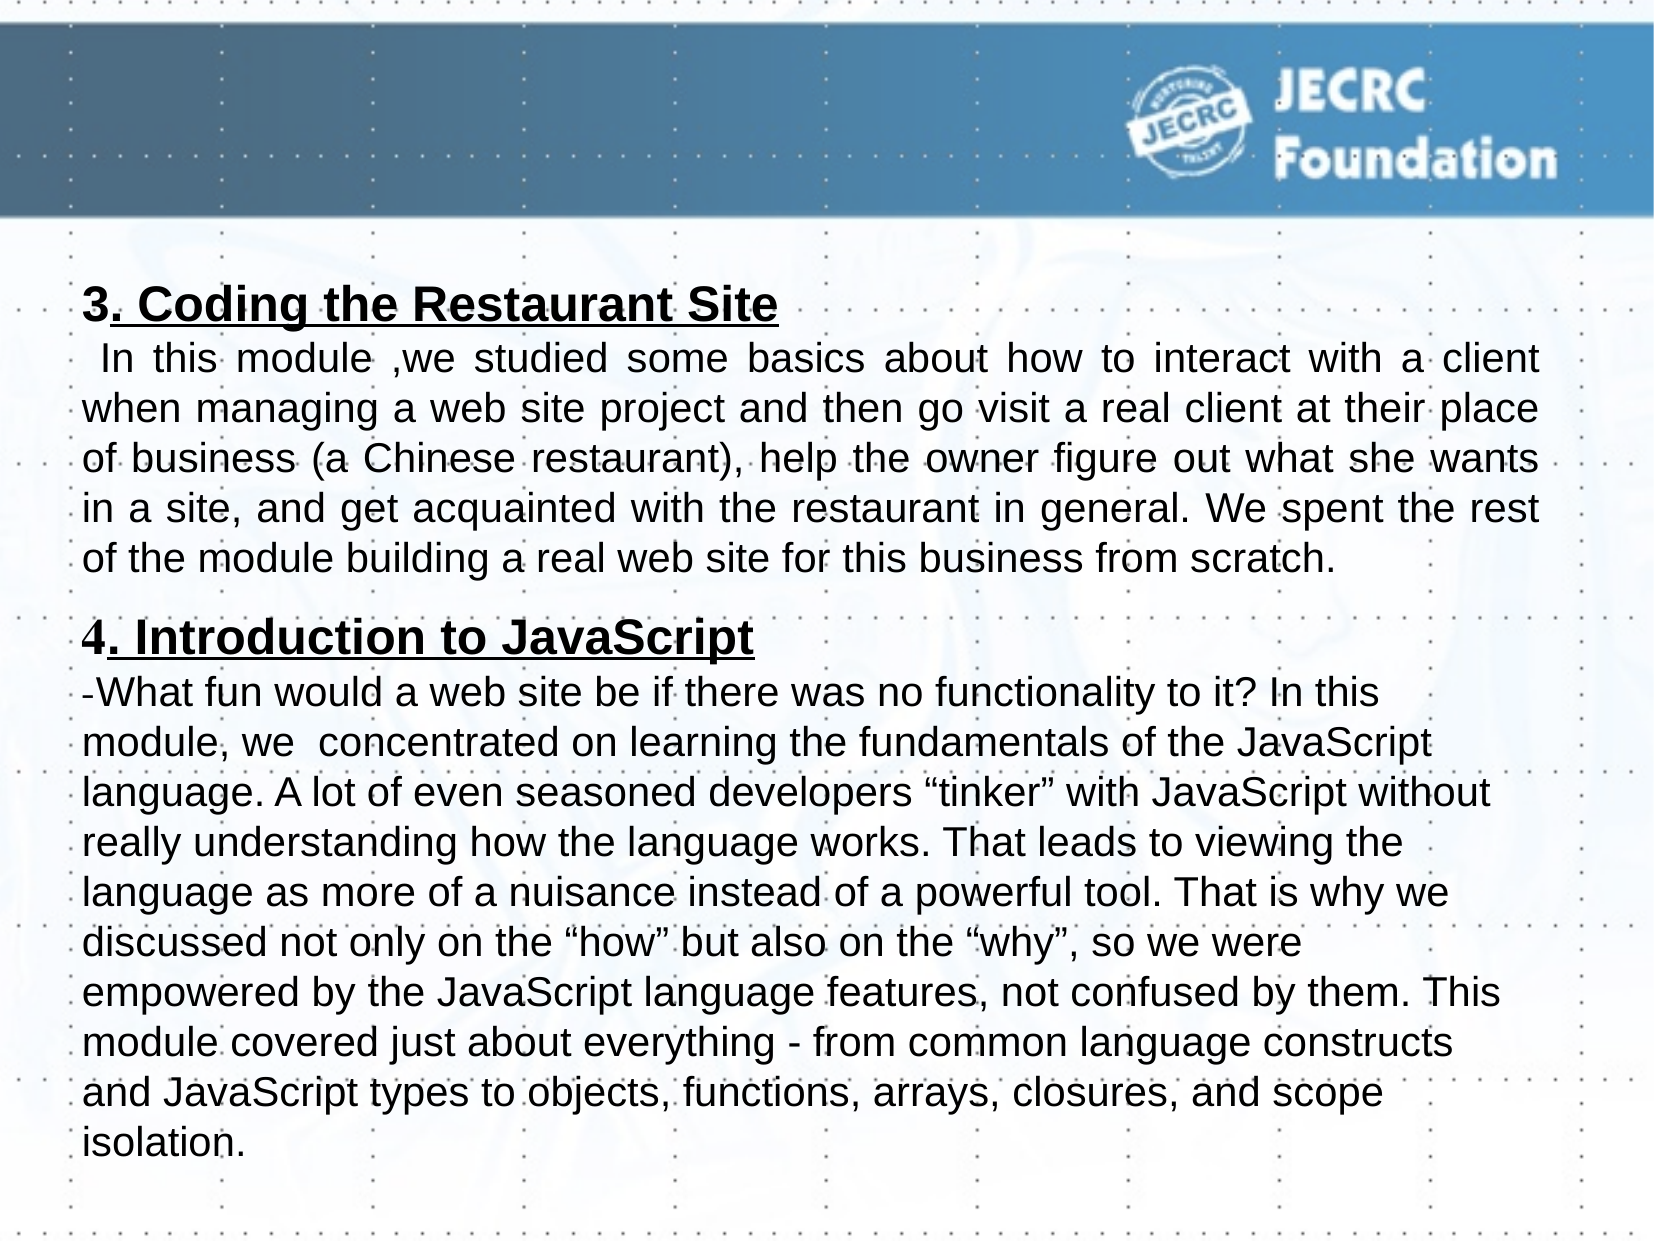

3. Coding the Restaurant Site
 In this module ,we studied some basics about how to interact with a client when managing a web site project and then go visit a real client at their place of business (a Chinese restaurant), help the owner figure out what she wants in a site, and get acquainted with the restaurant in general. We spent the rest of the module building a real web site for this business from scratch.

4. Introduction to JavaScript
-What fun would a web site be if there was no functionality to it? In this module, we  concentrated on learning the fundamentals of the JavaScript language. A lot of even seasoned developers “tinker” with JavaScript without really understanding how the language works. That leads to viewing the language as more of a nuisance instead of a powerful tool. That is why we discussed not only on the “how” but also on the “why”, so we were empowered by the JavaScript language features, not confused by them. This module covered just about everything - from common language constructs and JavaScript types to objects, functions, arrays, closures, and scope isolation.